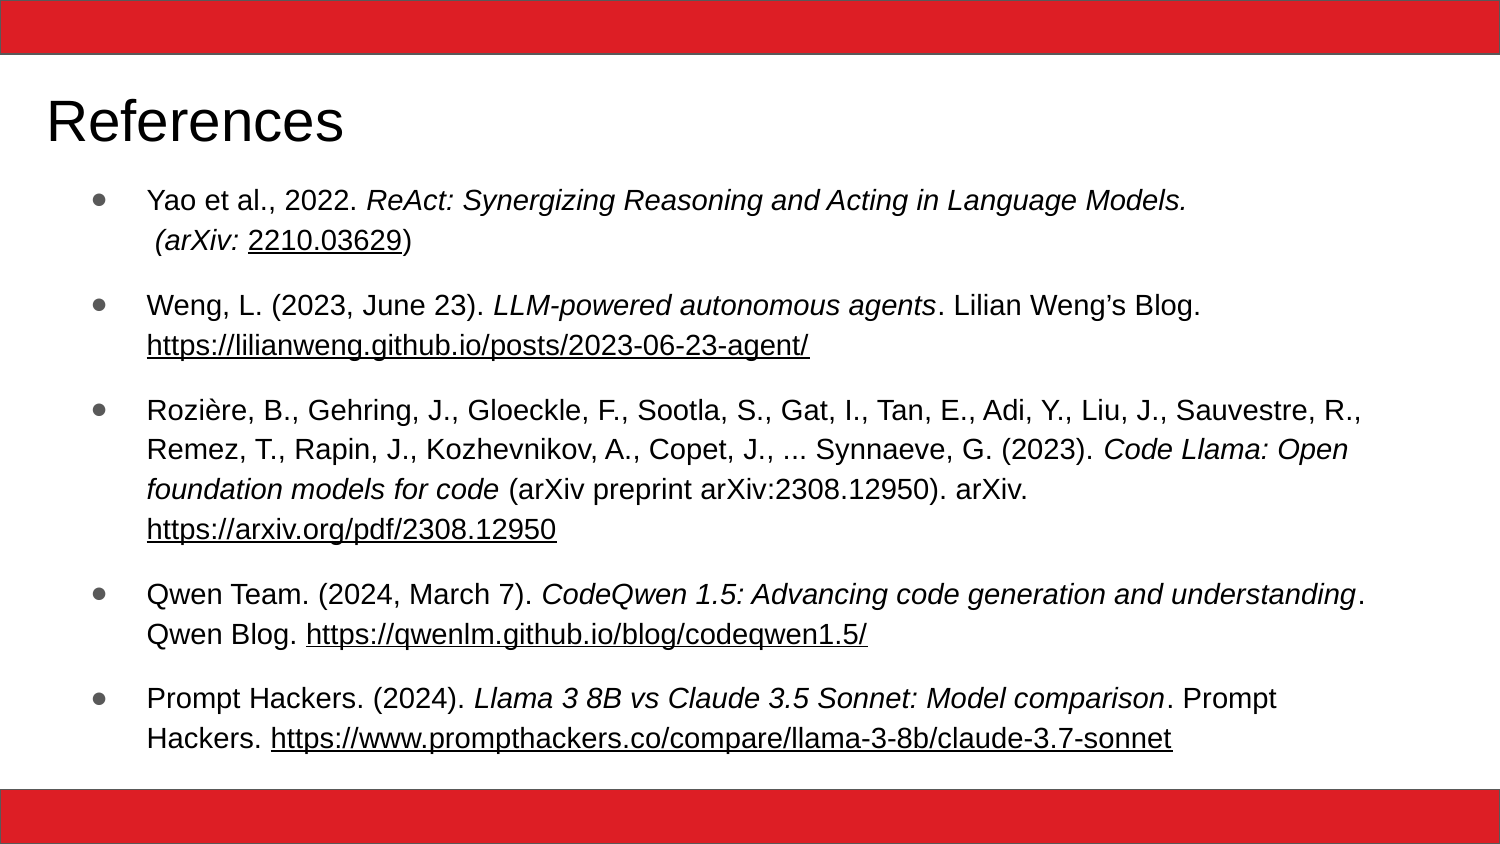

References
Yao et al., 2022. ReAct: Synergizing Reasoning and Acting in Language Models.
 (arXiv: 2210.03629)
Weng, L. (2023, June 23). LLM-powered autonomous agents. Lilian Weng’s Blog. https://lilianweng.github.io/posts/2023-06-23-agent/
Rozière, B., Gehring, J., Gloeckle, F., Sootla, S., Gat, I., Tan, E., Adi, Y., Liu, J., Sauvestre, R., Remez, T., Rapin, J., Kozhevnikov, A., Copet, J., ... Synnaeve, G. (2023). Code Llama: Open foundation models for code (arXiv preprint arXiv:2308.12950). arXiv. https://arxiv.org/pdf/2308.12950
Qwen Team. (2024, March 7). CodeQwen 1.5: Advancing code generation and understanding. Qwen Blog. https://qwenlm.github.io/blog/codeqwen1.5/
Prompt Hackers. (2024). Llama 3 8B vs Claude 3.5 Sonnet: Model comparison. Prompt Hackers. https://www.prompthackers.co/compare/llama-3-8b/claude-3.7-sonnet